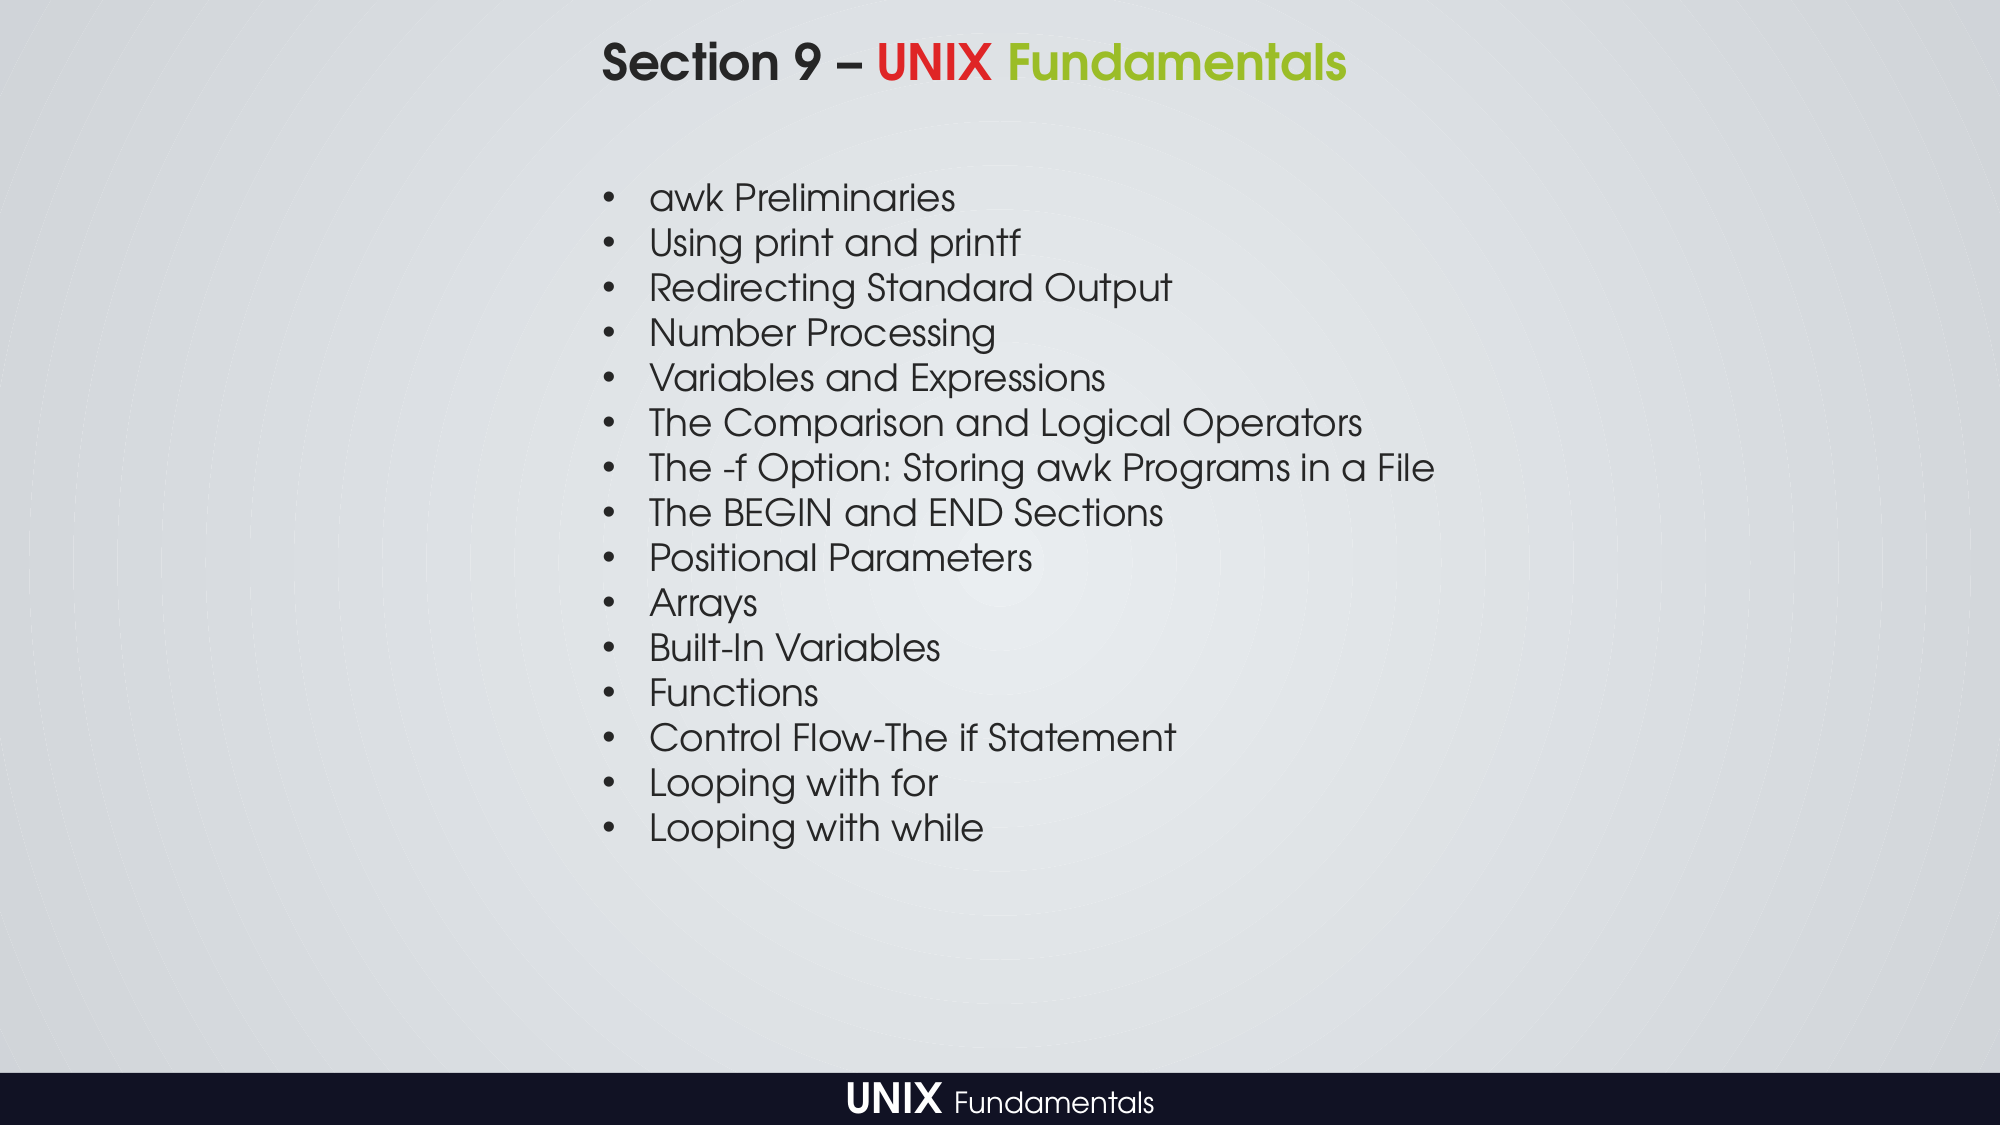

Section 9 – UNIX Fundamentals
awk Preliminaries
Using print and printf
Redirecting Standard Output
Number Processing
Variables and Expressions
The Comparison and Logical Operators
The -f Option: Storing awk Programs in a File
The BEGIN and END Sections
Positional Parameters
Arrays
Built-In Variables
Functions
Control Flow-The if Statement
Looping with for
Looping with while